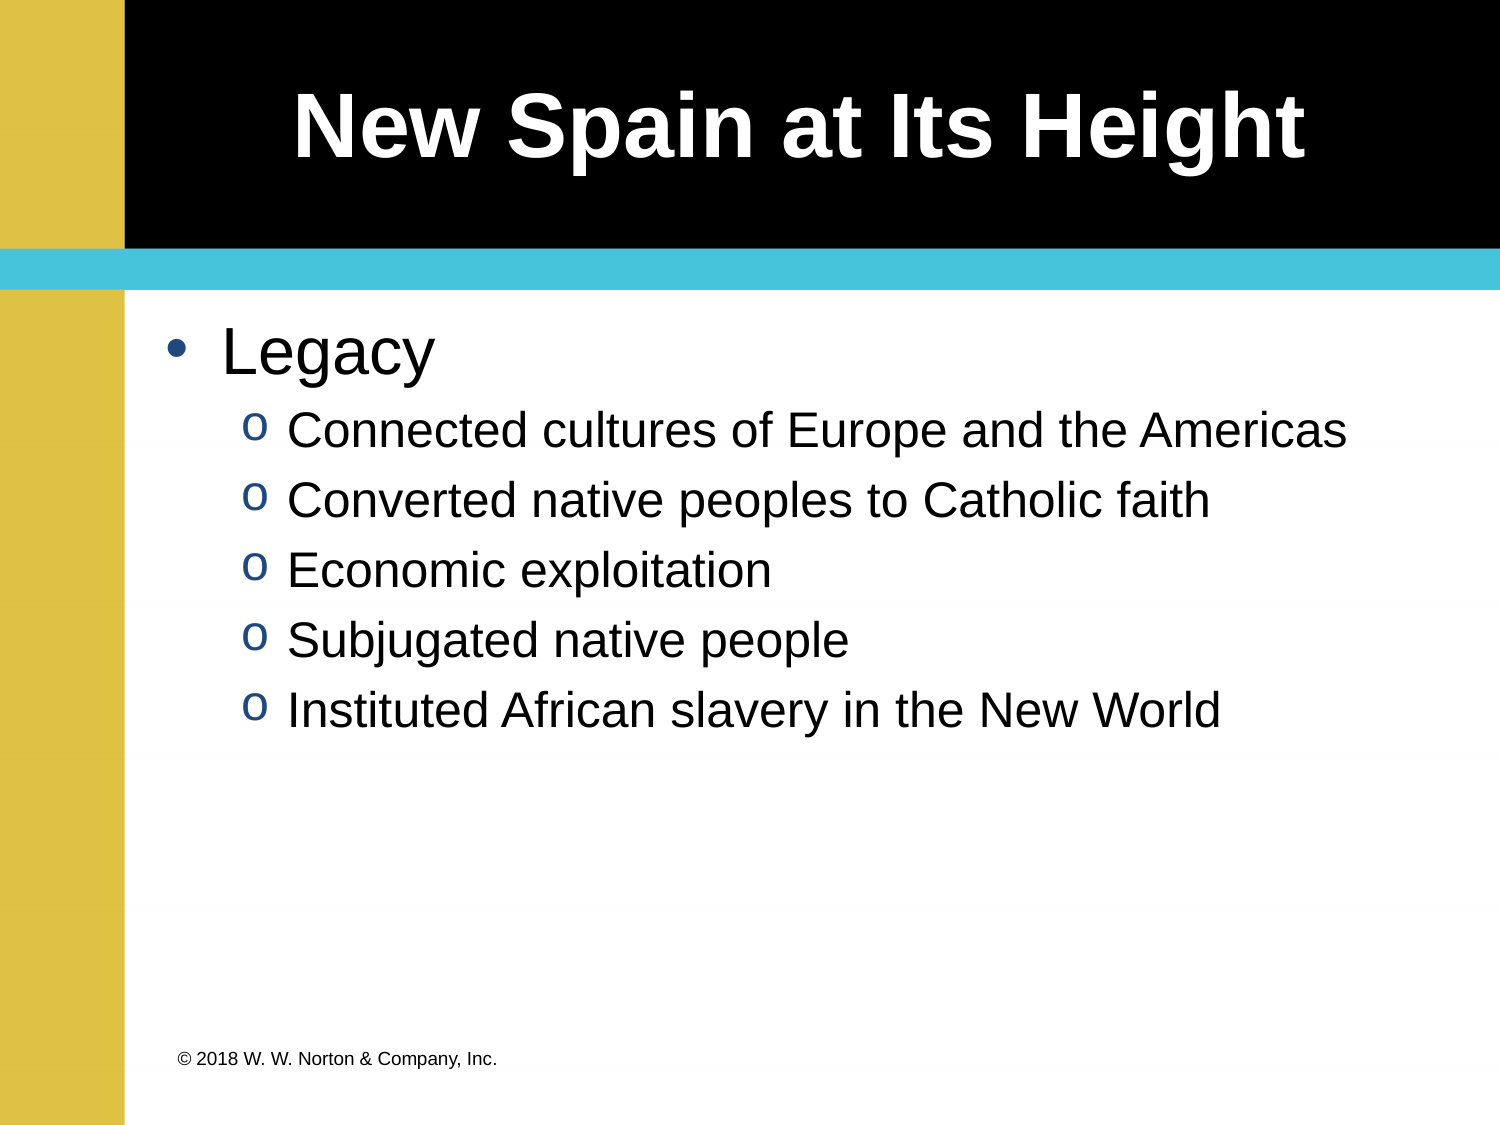

# New Spain at Its Height
Legacy
Connected cultures of Europe and the Americas
Converted native peoples to Catholic faith
Economic exploitation
Subjugated native people
Instituted African slavery in the New World